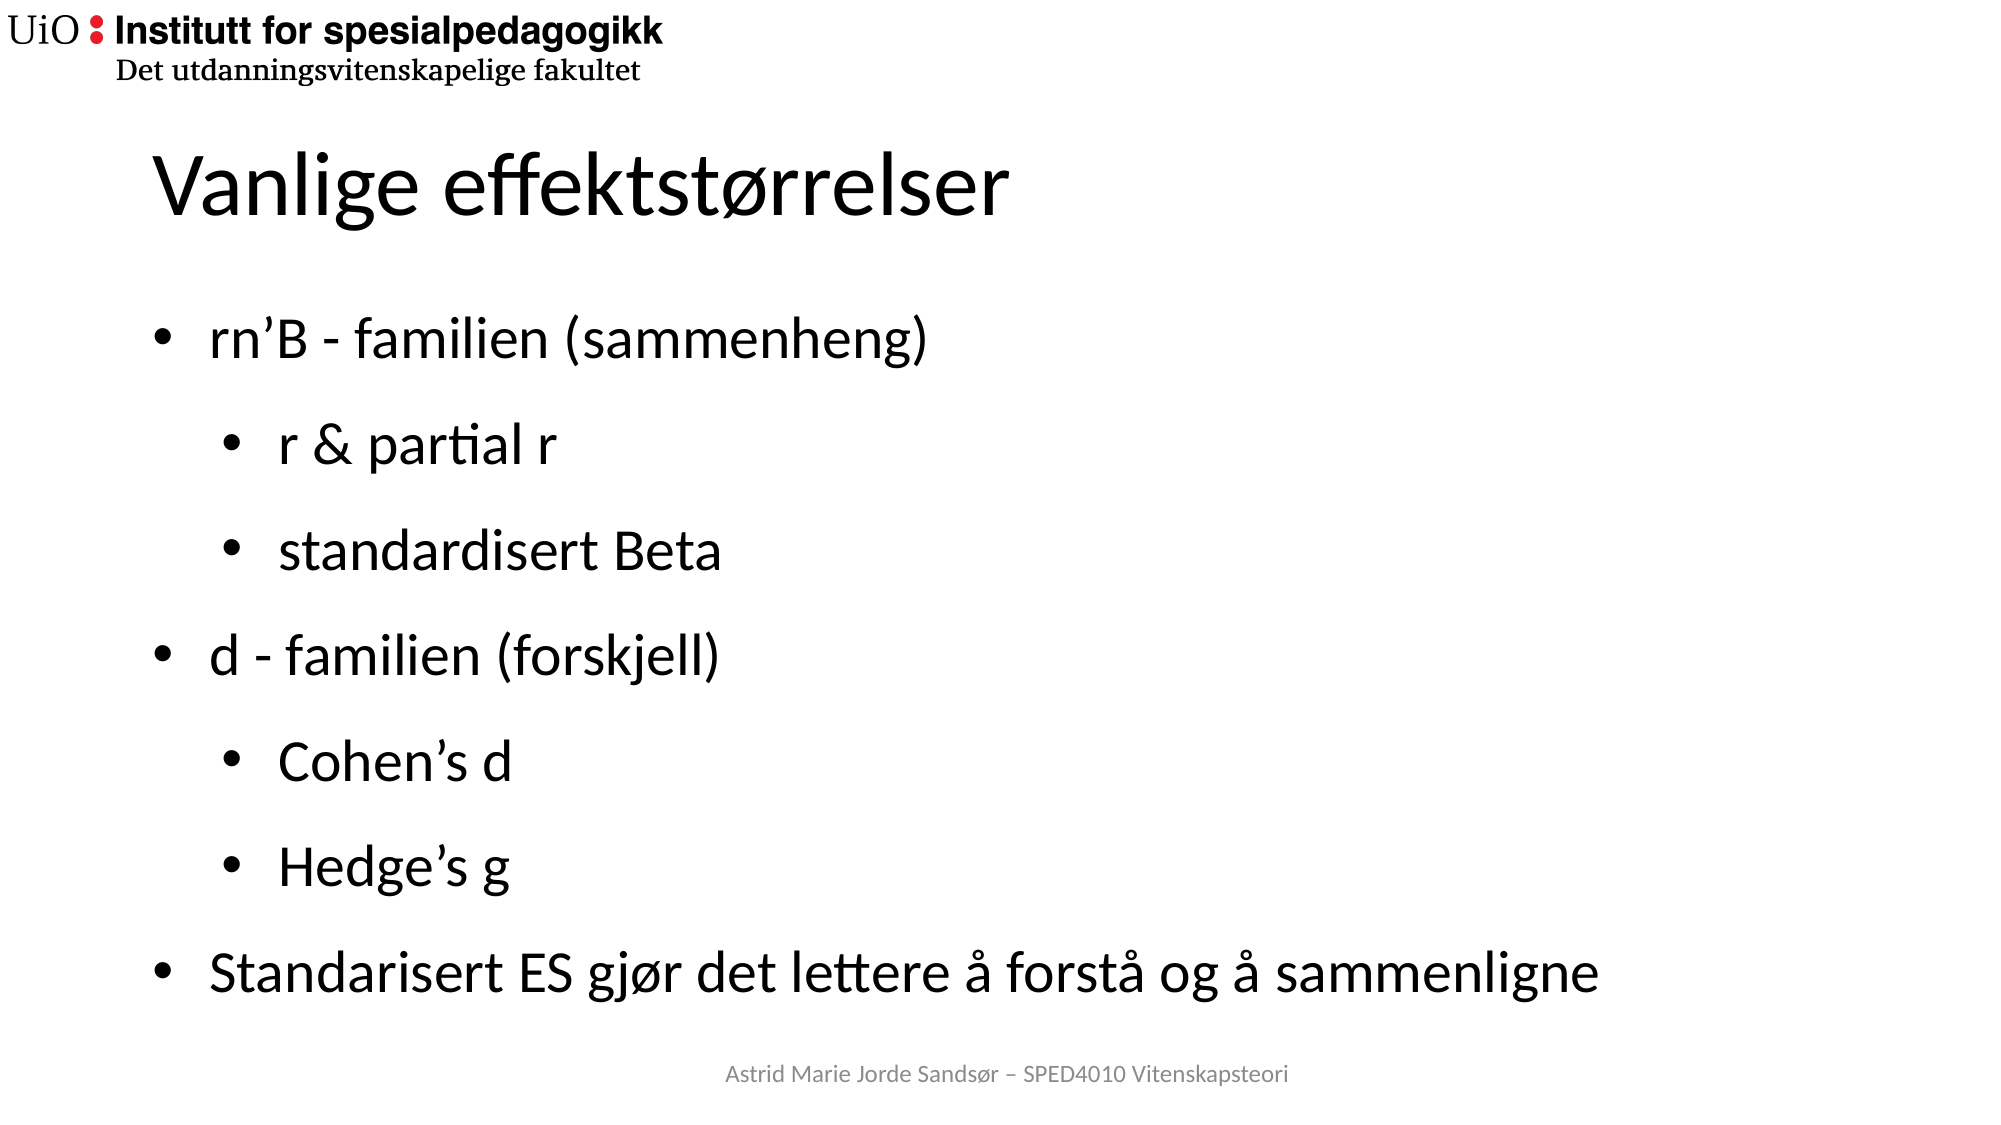

# Vanlige effektstørrelser
rn’B - familien (sammenheng)
r & partial r
standardisert Beta
d - familien (forskjell)
Cohen’s d
Hedge’s g
Standarisert ES gjør det lettere å forstå og å sammenligne

Astrid Marie Jorde Sandsør – SPED4010 Vitenskapsteori